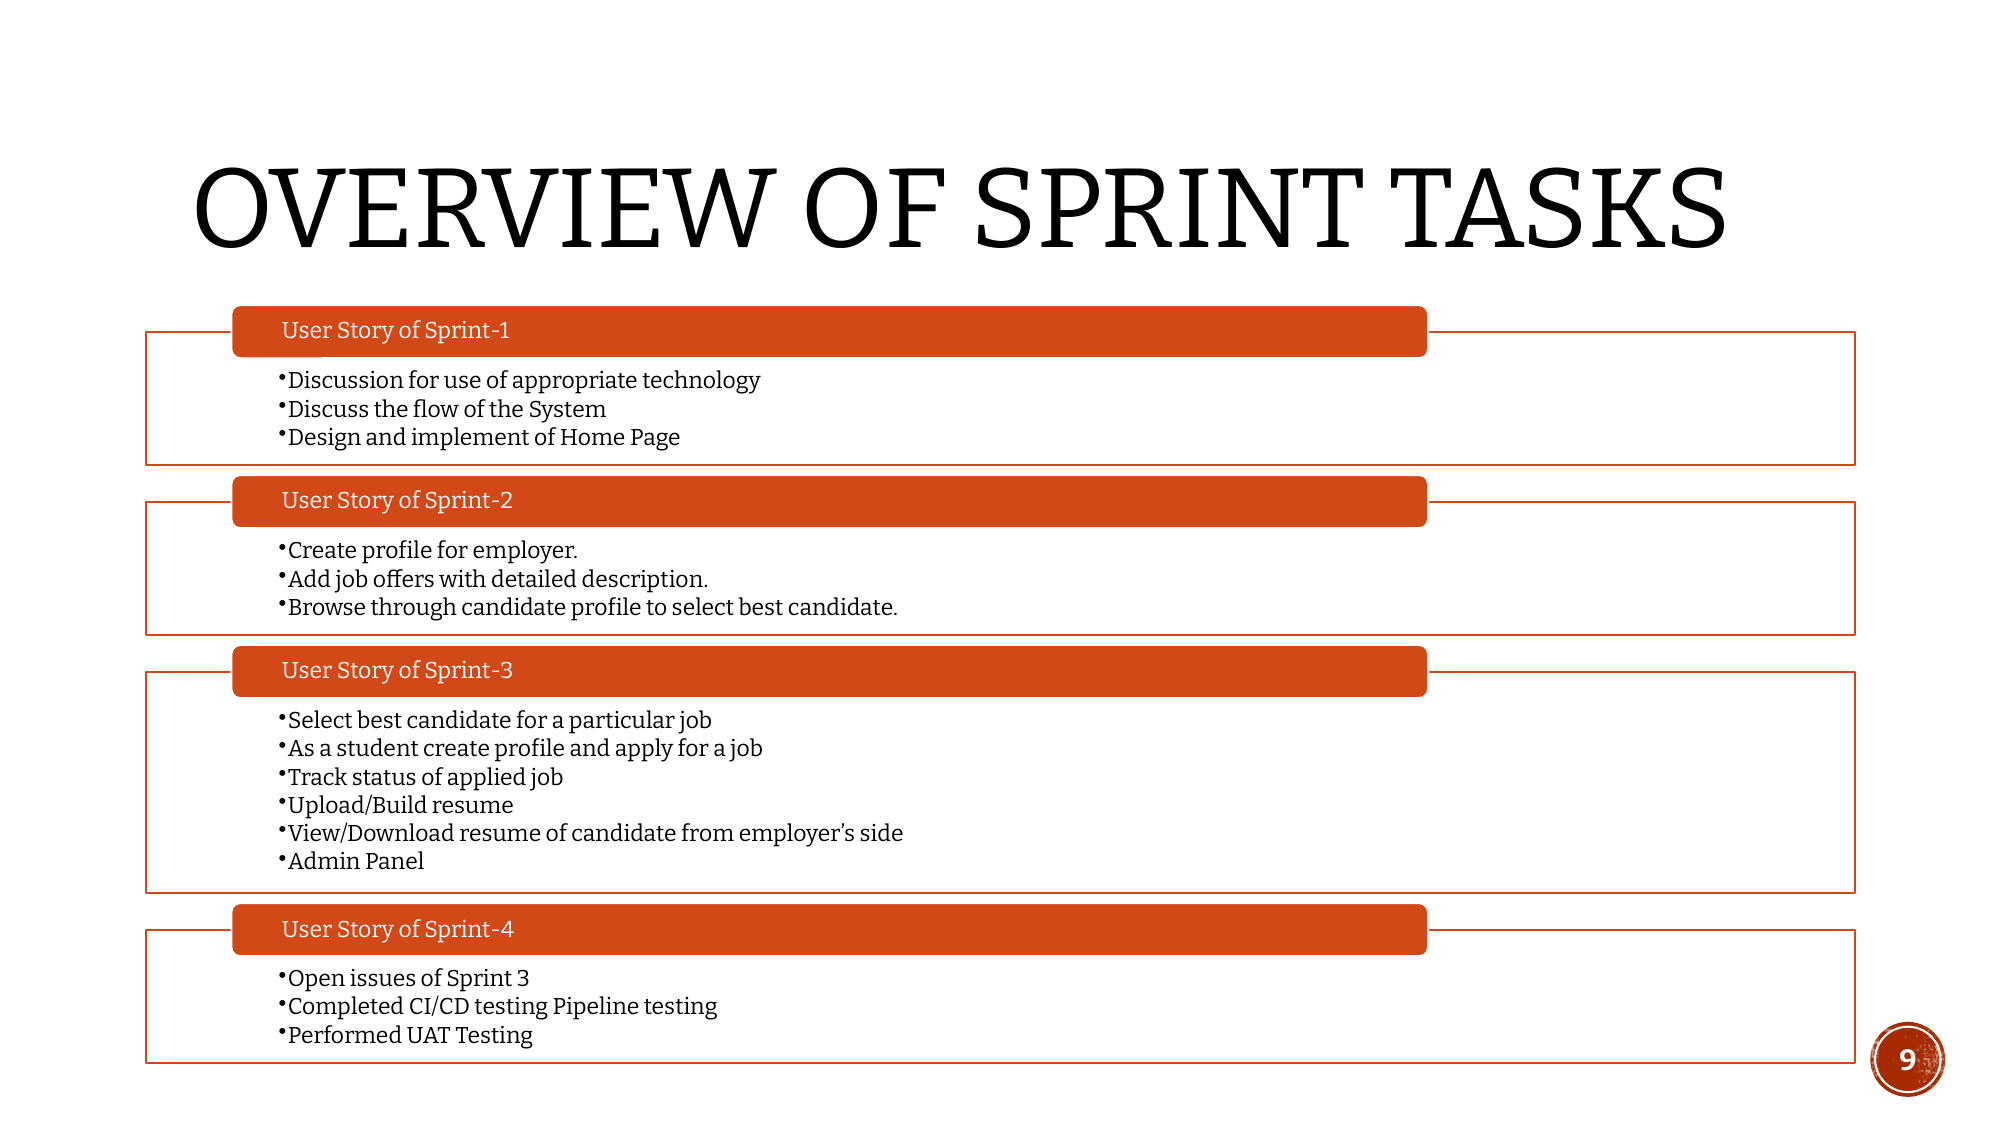

# Overview of Sprint tasks
Discussion for use of appropriate technology
Discuss the flow of the System
Design and implement of Home Page
User Story of Sprint-1
Create profile for employer.
Add job offers with detailed description.
Browse through candidate profile to select best candidate.
User Story of Sprint-2
Select best candidate for a particular job
As a student create profile and apply for a job
Track status of applied job
Upload/Build resume
View/Download resume of candidate from employer’s side
Admin Panel
User Story of Sprint-3
Open issues of Sprint 3
Completed CI/CD testing Pipeline testing
Performed UAT Testing
User Story of Sprint-4
9